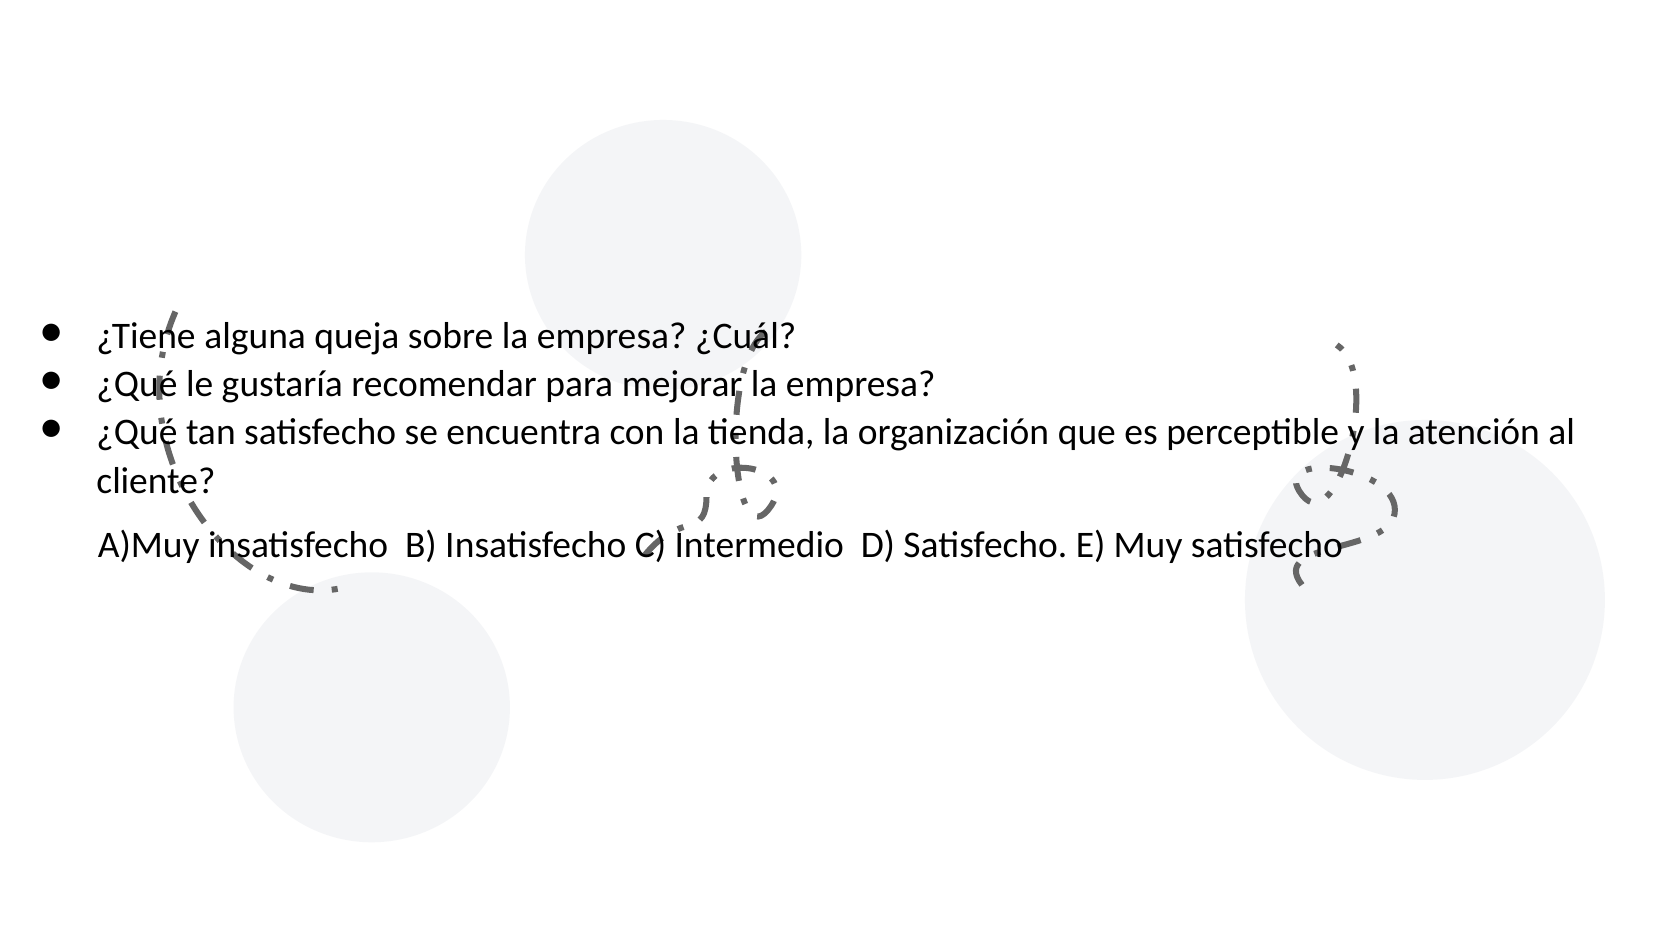

¿Tiene alguna queja sobre la empresa? ¿Cuál?
¿Qué le gustaría recomendar para mejorar la empresa?
¿Qué tan satisfecho se encuentra con la tienda, la organización que es perceptible y la atención al cliente?
         A)Muy insatisfecho  B) Insatisfecho C) Intermedio  D) Satisfecho. E) Muy satisfecho